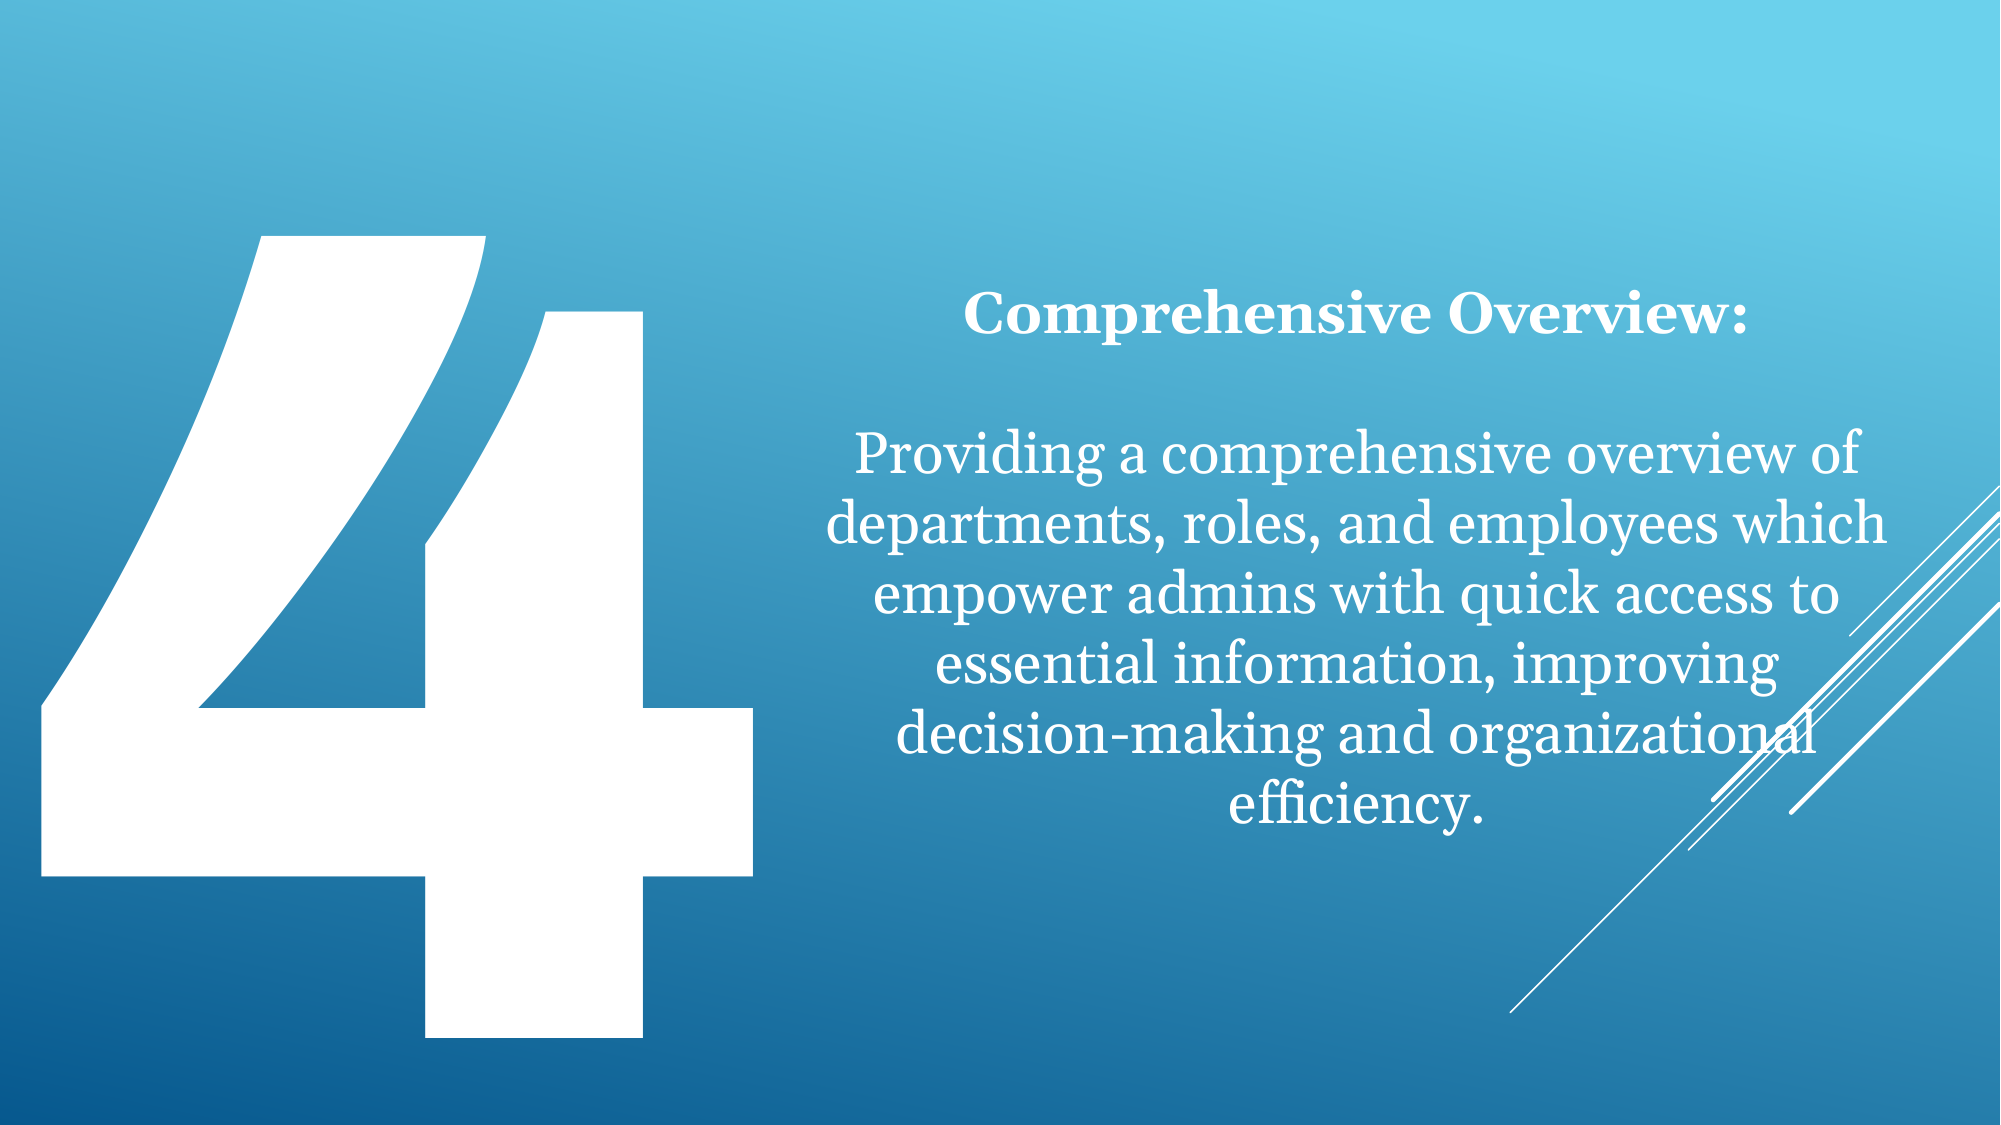

4
Comprehensive Overview:

Providing a comprehensive overview of departments, roles, and employees which empower admins with quick access to essential information, improving decision-making and organizational efficiency.